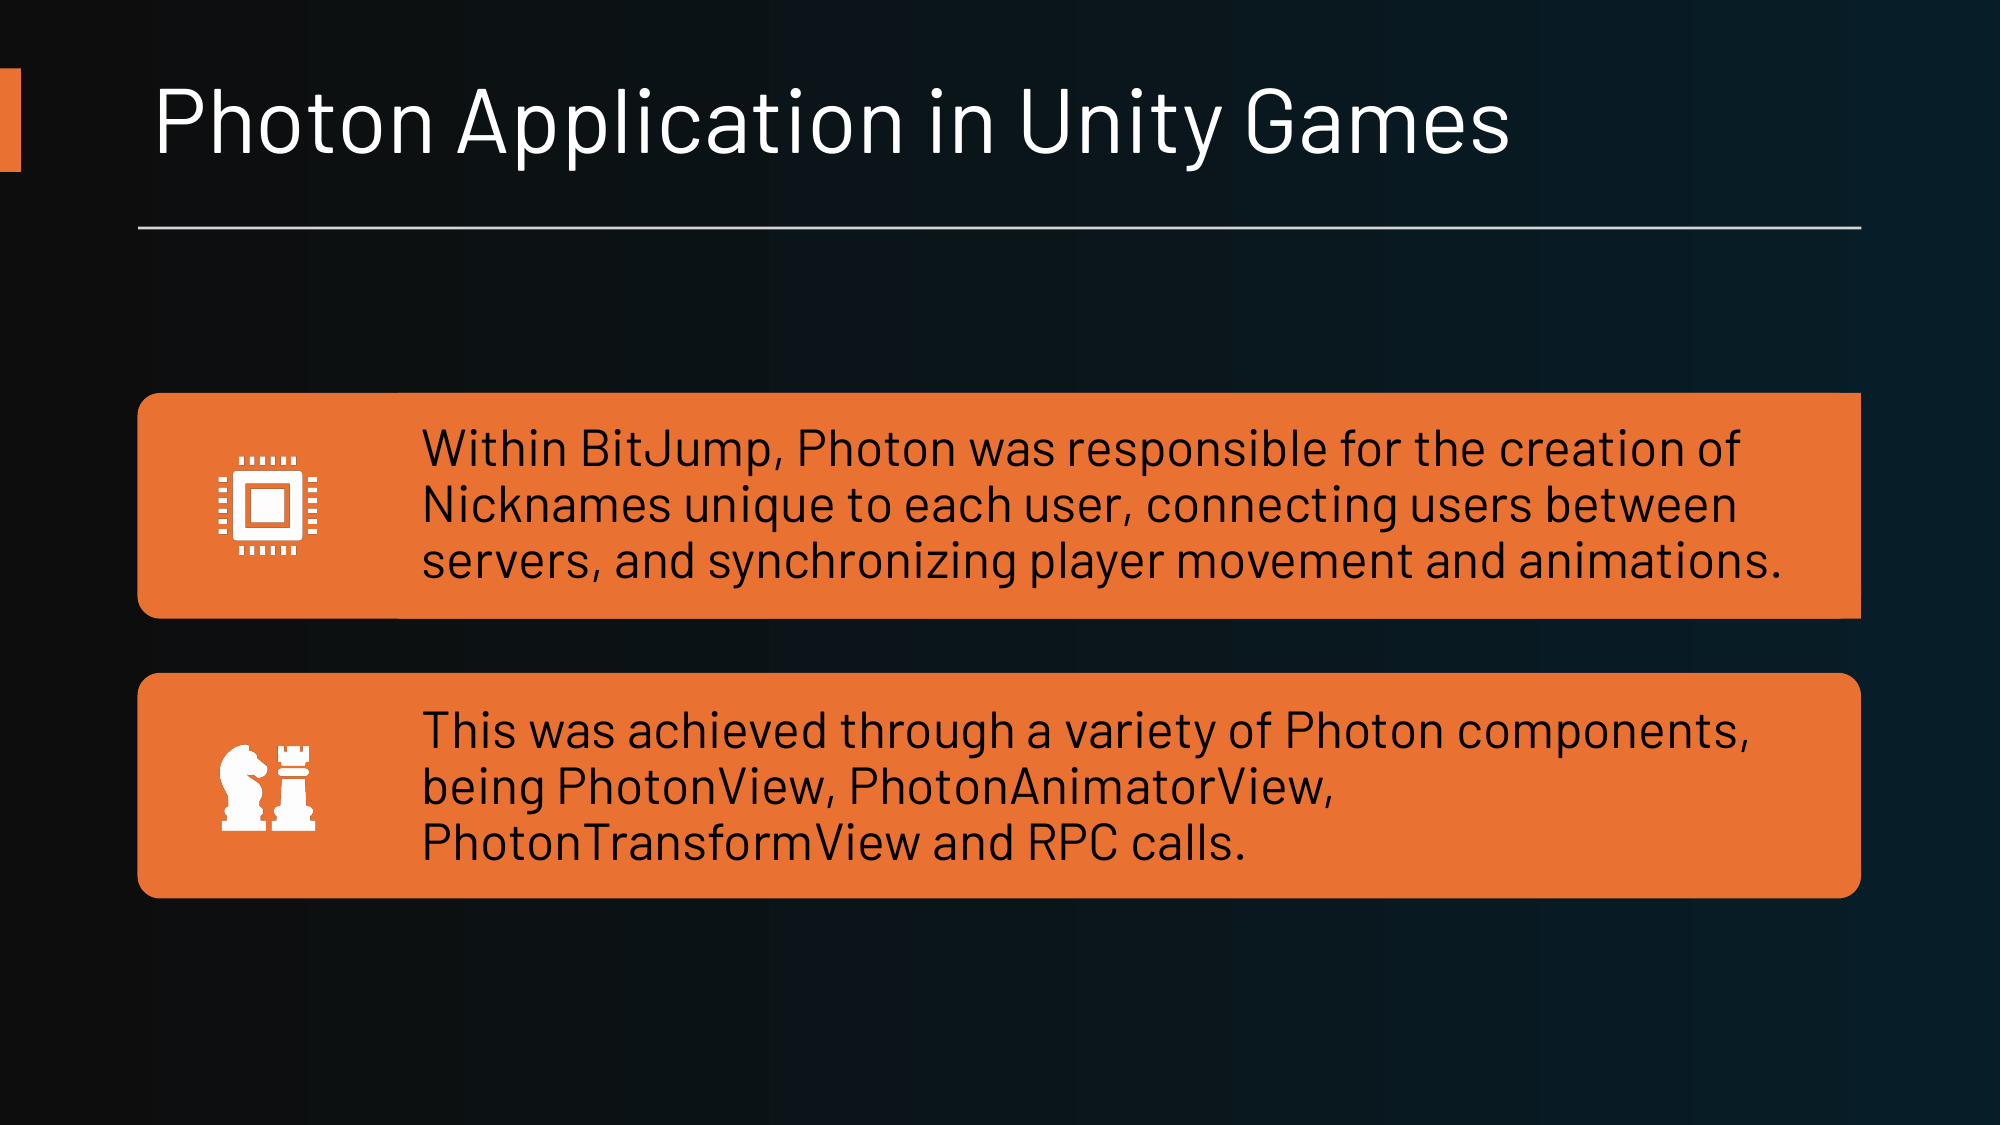

# Photon Application in Unity Games

Within BitJump, Photon was responsible for the creation of Nicknames unique to each user, connecting users between servers, and synchronizing player movement and animations.
This was achieved through a variety of Photon components, being PhotonView, PhotonAnimatorView, PhotonTransformView and RPC calls.